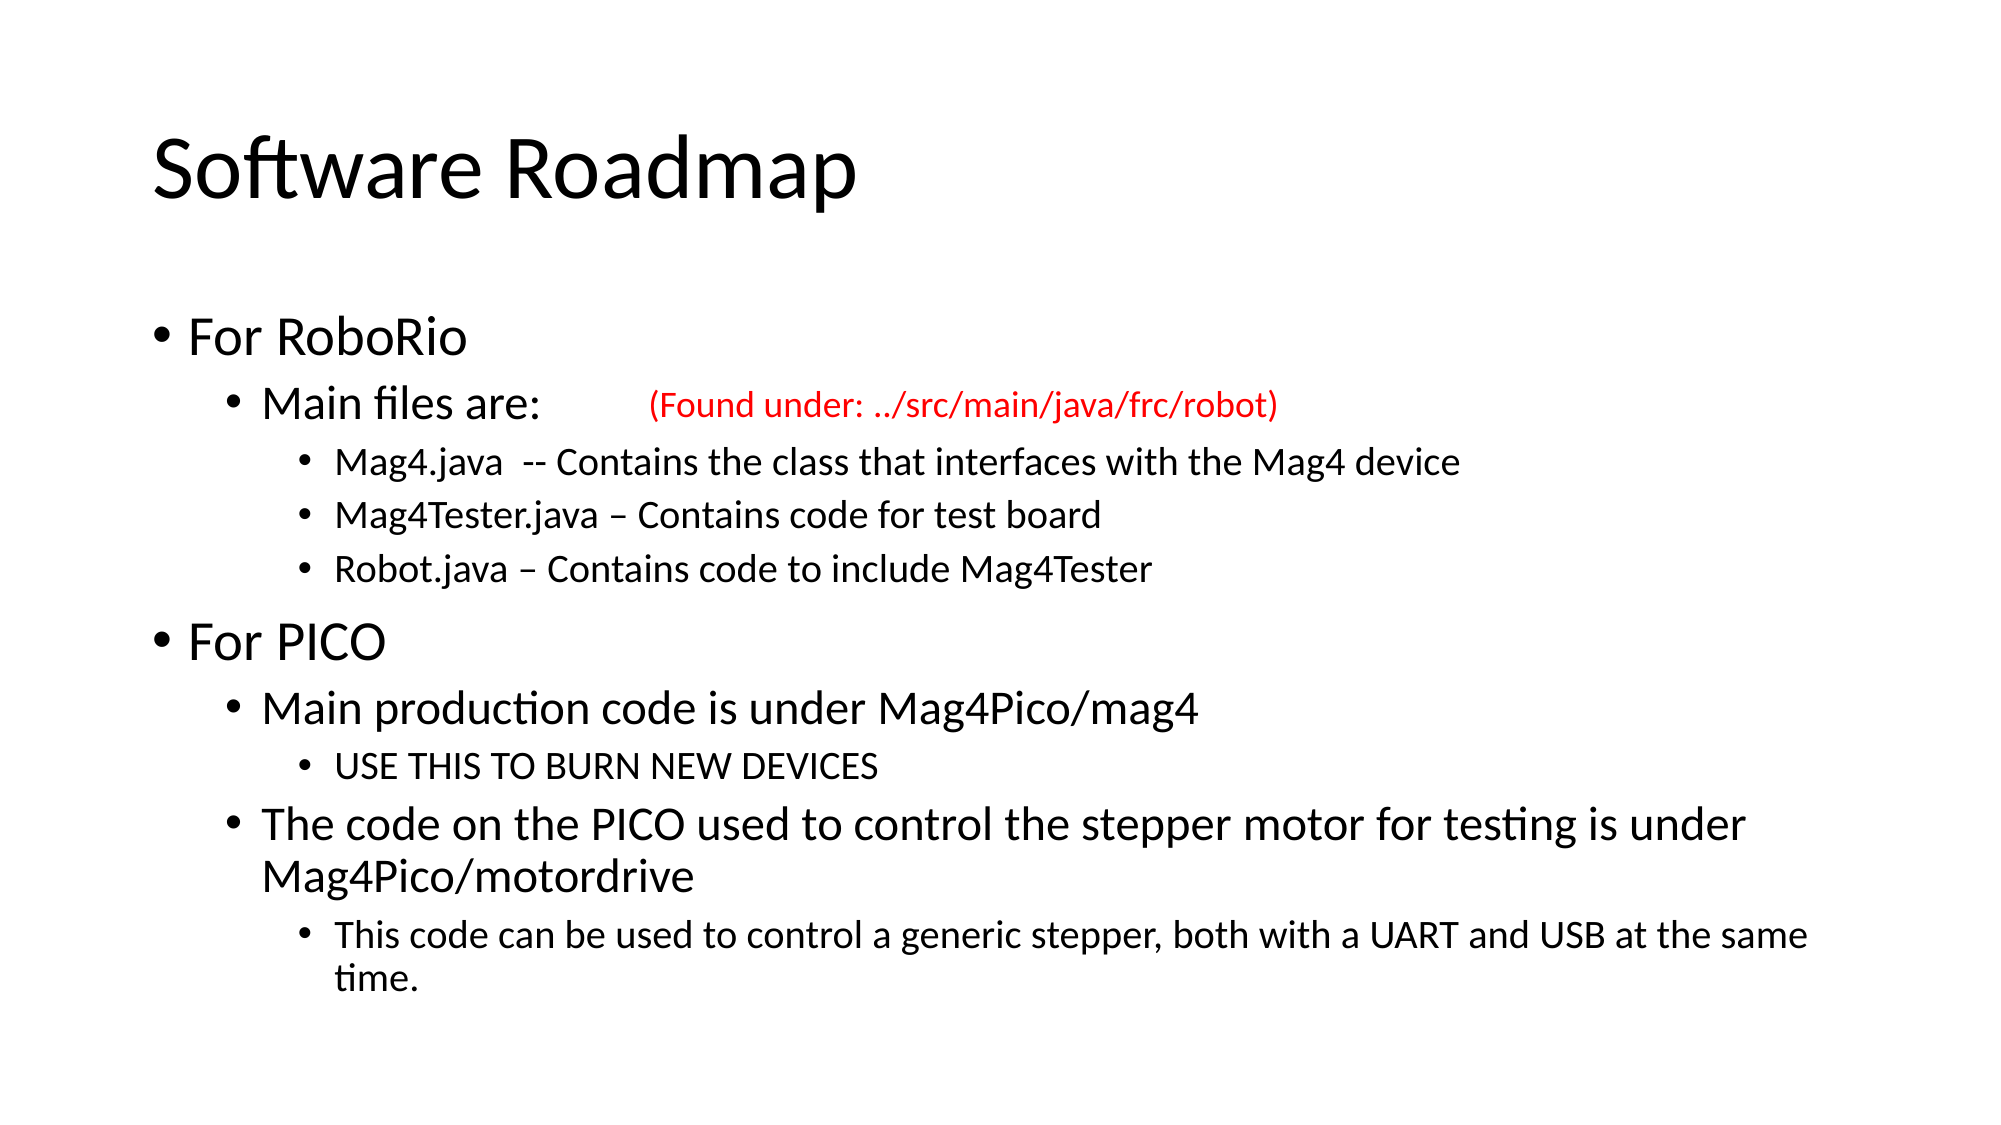

# Software Roadmap
For RoboRio
Main files are:
Mag4.java  -- Contains the class that interfaces with the Mag4 device
Mag4Tester.java – Contains code for test board
Robot.java – Contains code to include Mag4Tester
For PICO
Main production code is under Mag4Pico/mag4
USE THIS TO BURN NEW DEVICES
The code on the PICO used to control the stepper motor for testing is under Mag4Pico/motordrive
This code can be used to control a generic stepper, both with a UART and USB at the same time.
(Found under: ../src/main/java/frc/robot)